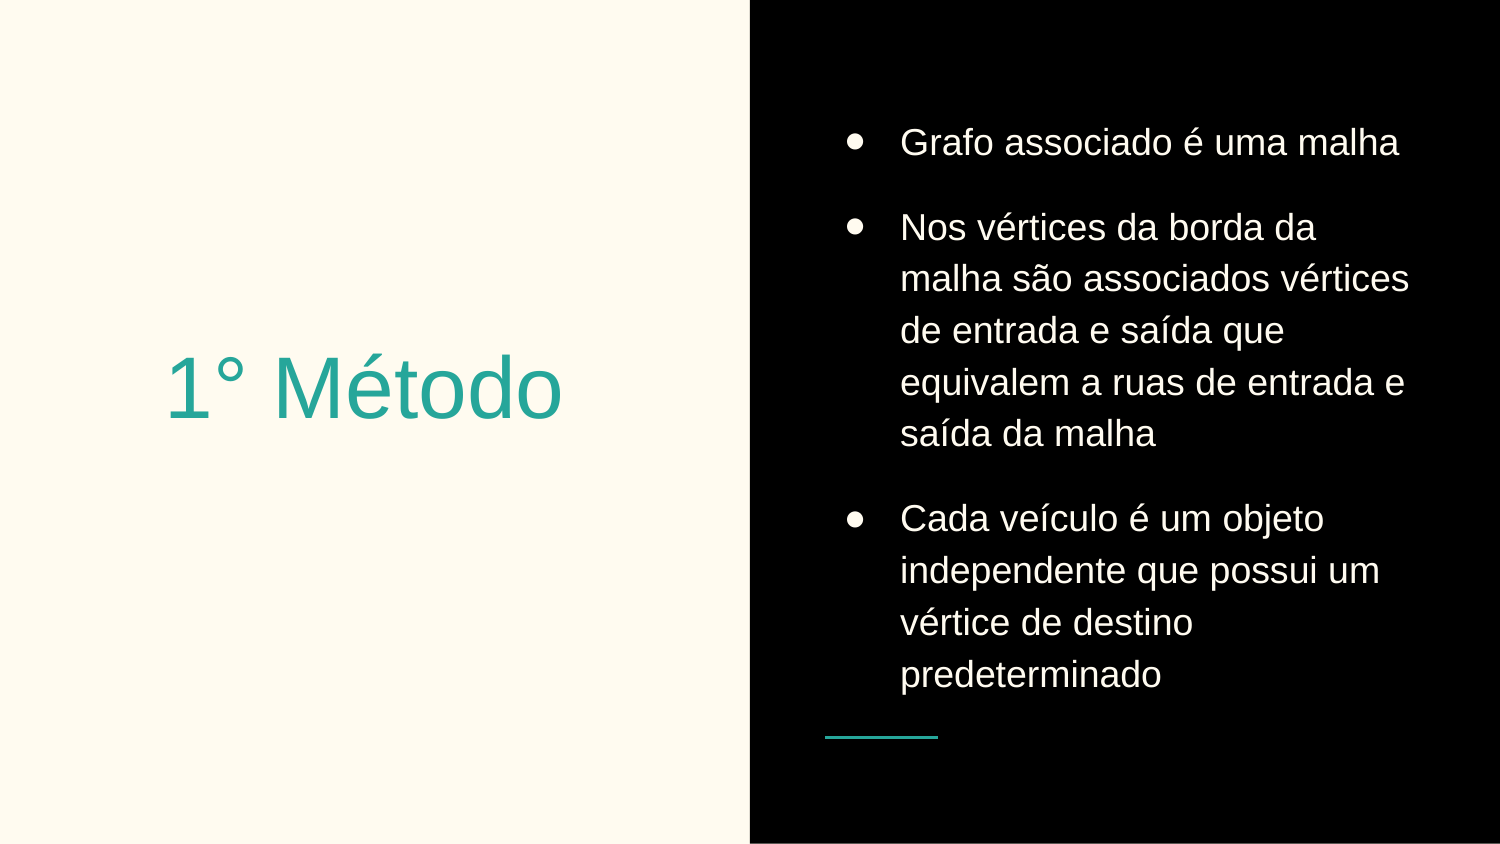

Grafo associado é uma malha
Nos vértices da borda da malha são associados vértices de entrada e saída que equivalem a ruas de entrada e saída da malha
Cada veículo é um objeto independente que possui um vértice de destino predeterminado
# 1° Método